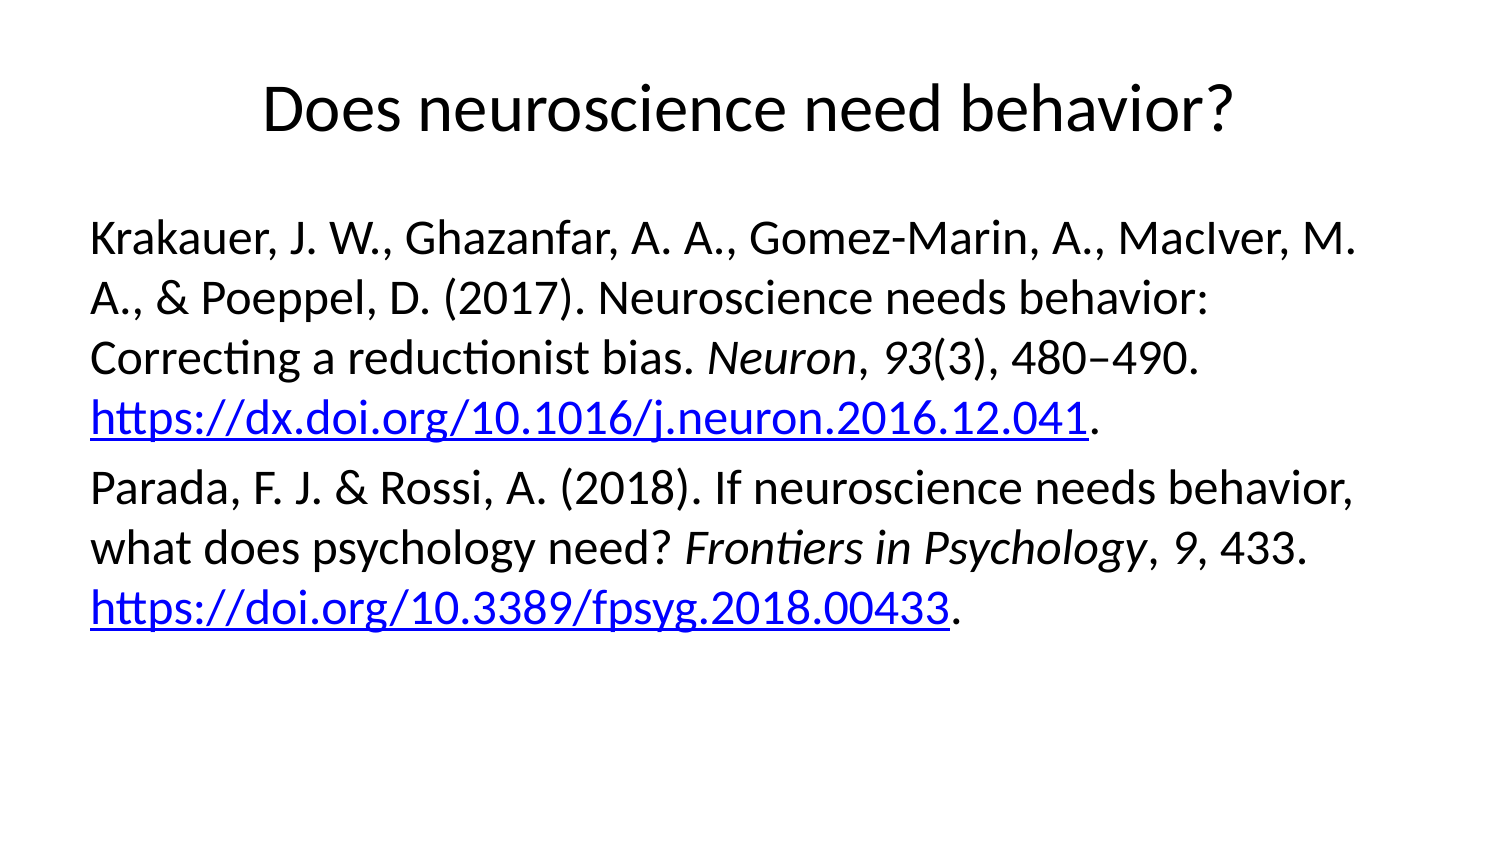

# Does neuroscience need behavior?
Krakauer, J. W., Ghazanfar, A. A., Gomez-Marin, A., MacIver, M. A., & Poeppel, D. (2017). Neuroscience needs behavior: Correcting a reductionist bias. Neuron, 93(3), 480–490. https://dx.doi.org/10.1016/j.neuron.2016.12.041.
Parada, F. J. & Rossi, A. (2018). If neuroscience needs behavior, what does psychology need? Frontiers in Psychology, 9, 433. https://doi.org/10.3389/fpsyg.2018.00433.